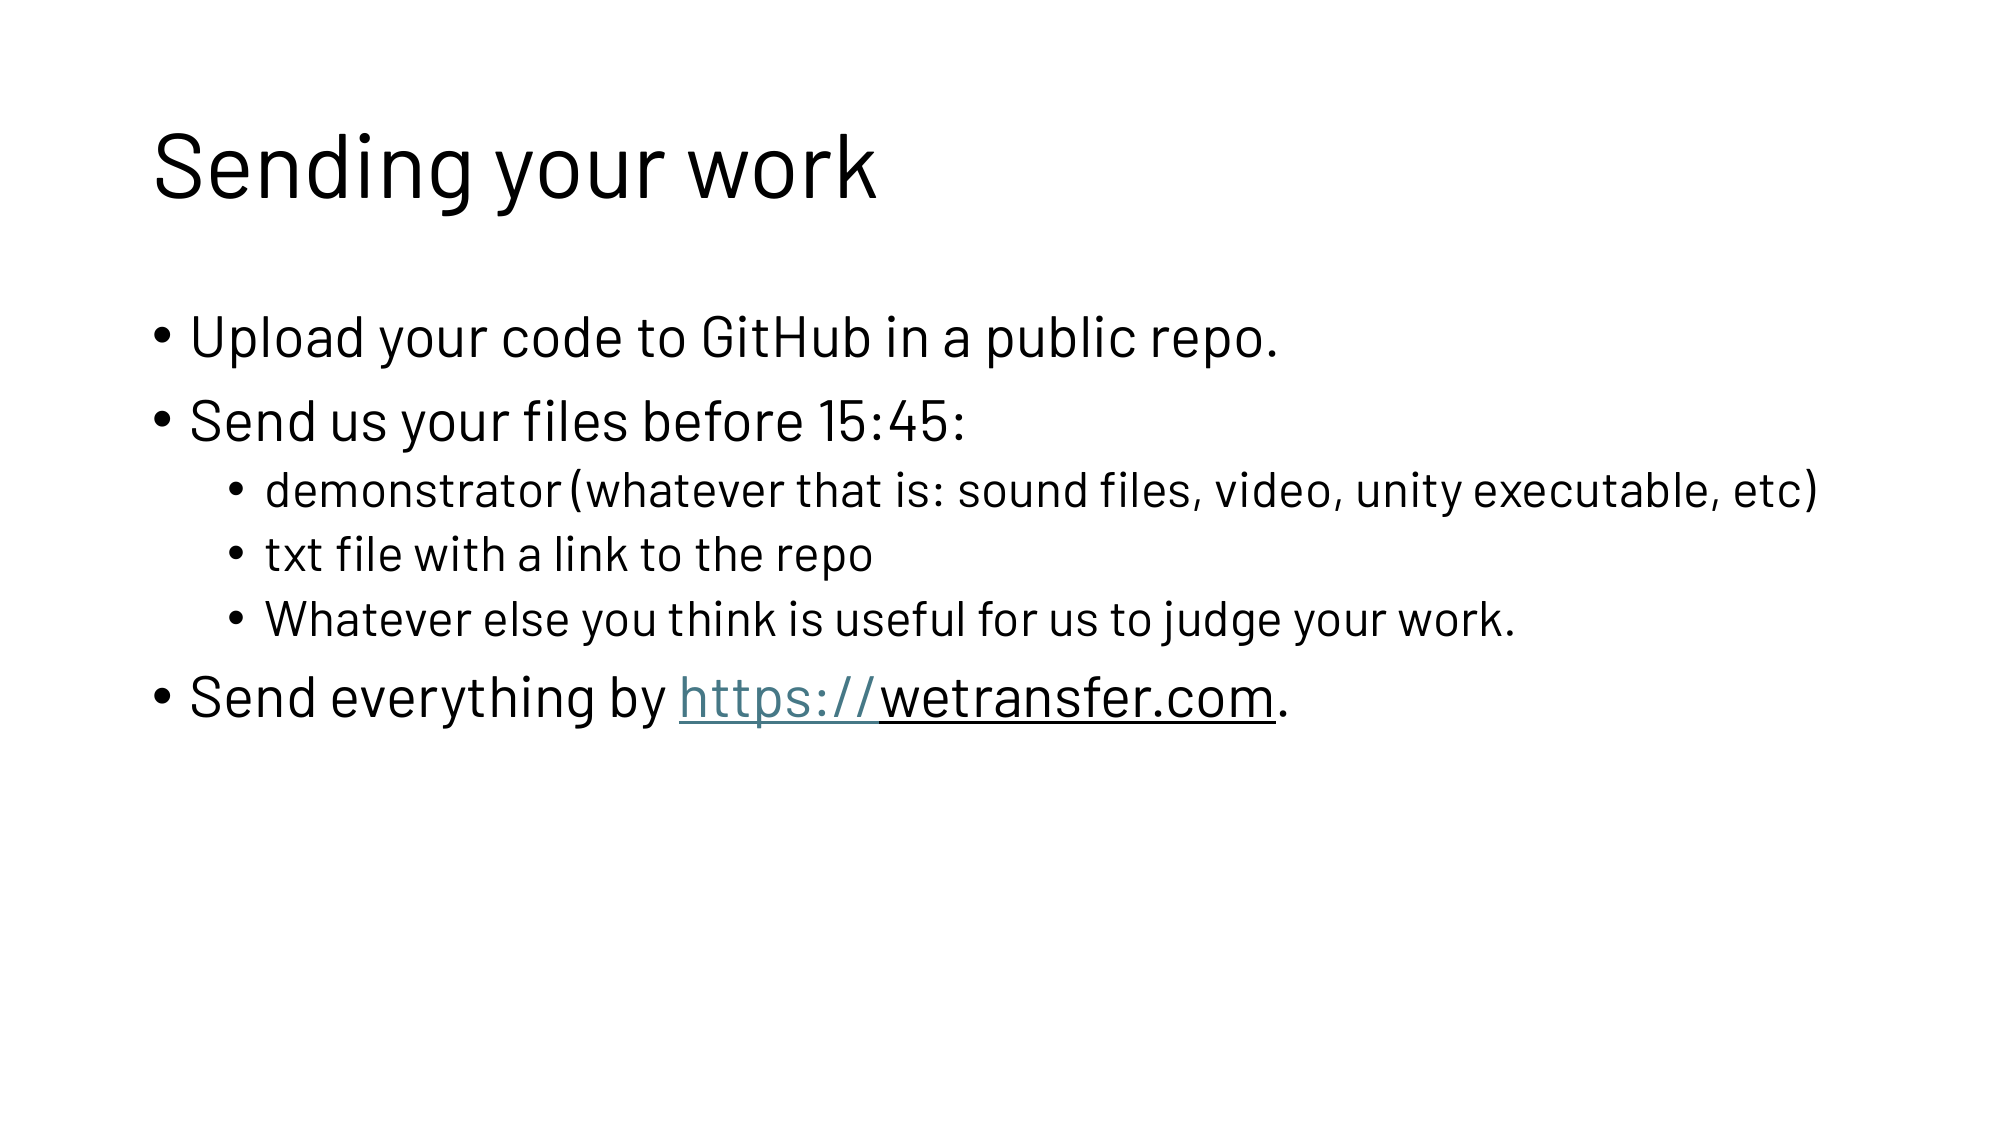

# Sending your work
Upload your code to GitHub in a public repo.
Send us your files before 15:45:
demonstrator (whatever that is: sound files, video, unity executable, etc)
txt file with a link to the repo
Whatever else you think is useful for us to judge your work.
Send everything by https://wetransfer.com.